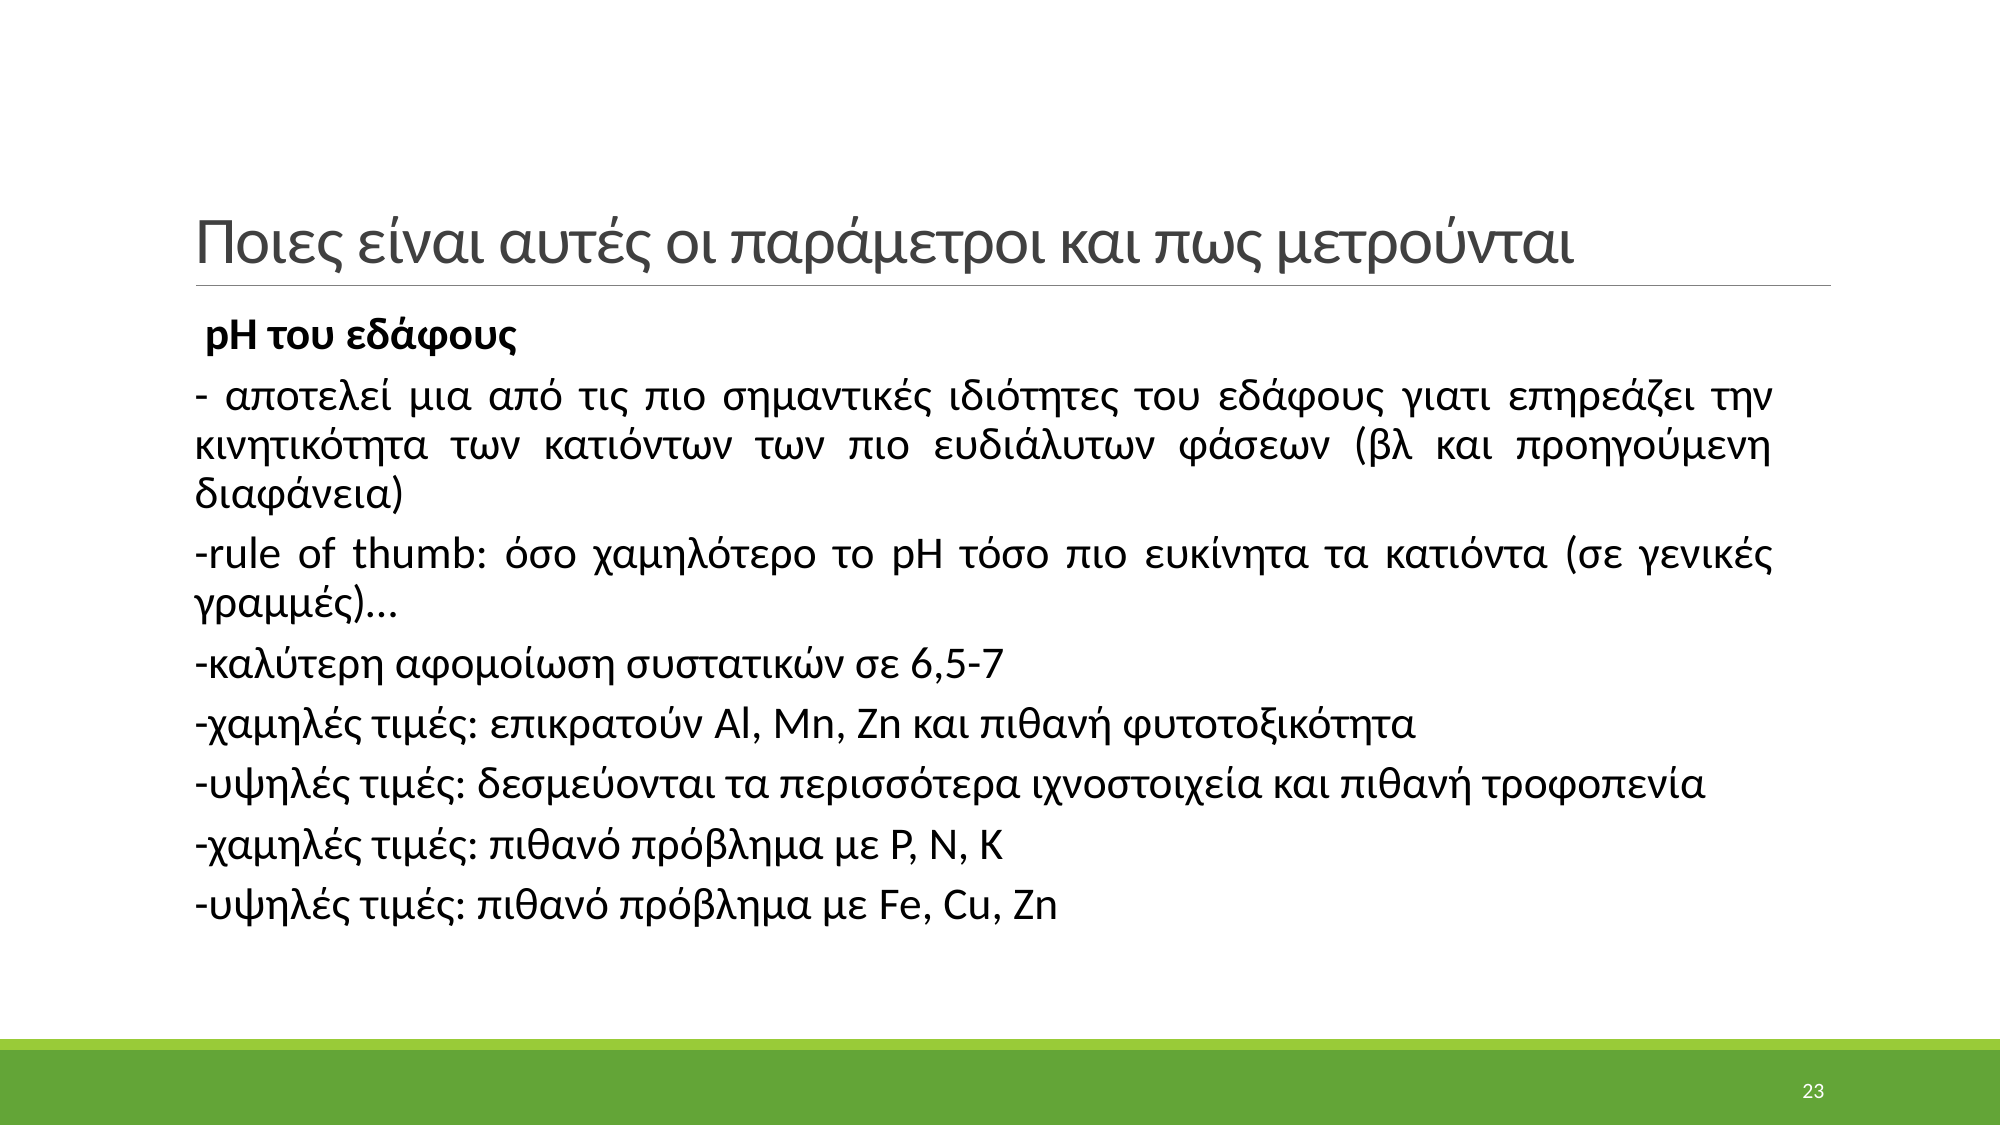

# Ποιες είναι αυτές οι παράμετροι και πως μετρούνται
 pH του εδάφους
- αποτελεί μια από τις πιο σημαντικές ιδιότητες του εδάφους γιατι επηρεάζει την κινητικότητα των κατιόντων των πιο ευδιάλυτων φάσεων (βλ και προηγούμενη διαφάνεια)
-rule of thumb: όσο χαμηλότερο το pH τόσο πιο ευκίνητα τα κατιόντα (σε γενικές γραμμές)…
-καλύτερη αφομοίωση συστατικών σε 6,5-7
-χαμηλές τιμές: επικρατούν Al, Mn, Zn και πιθανή φυτοτοξικότητα
-υψηλές τιμές: δεσμεύονται τα περισσότερα ιχνοστοιχεία και πιθανή τροφοπενία
-χαμηλές τιμές: πιθανό πρόβλημα με Ρ, Ν, Κ
-υψηλές τιμές: πιθανό πρόβλημα με Fe, Cu, Zn
23